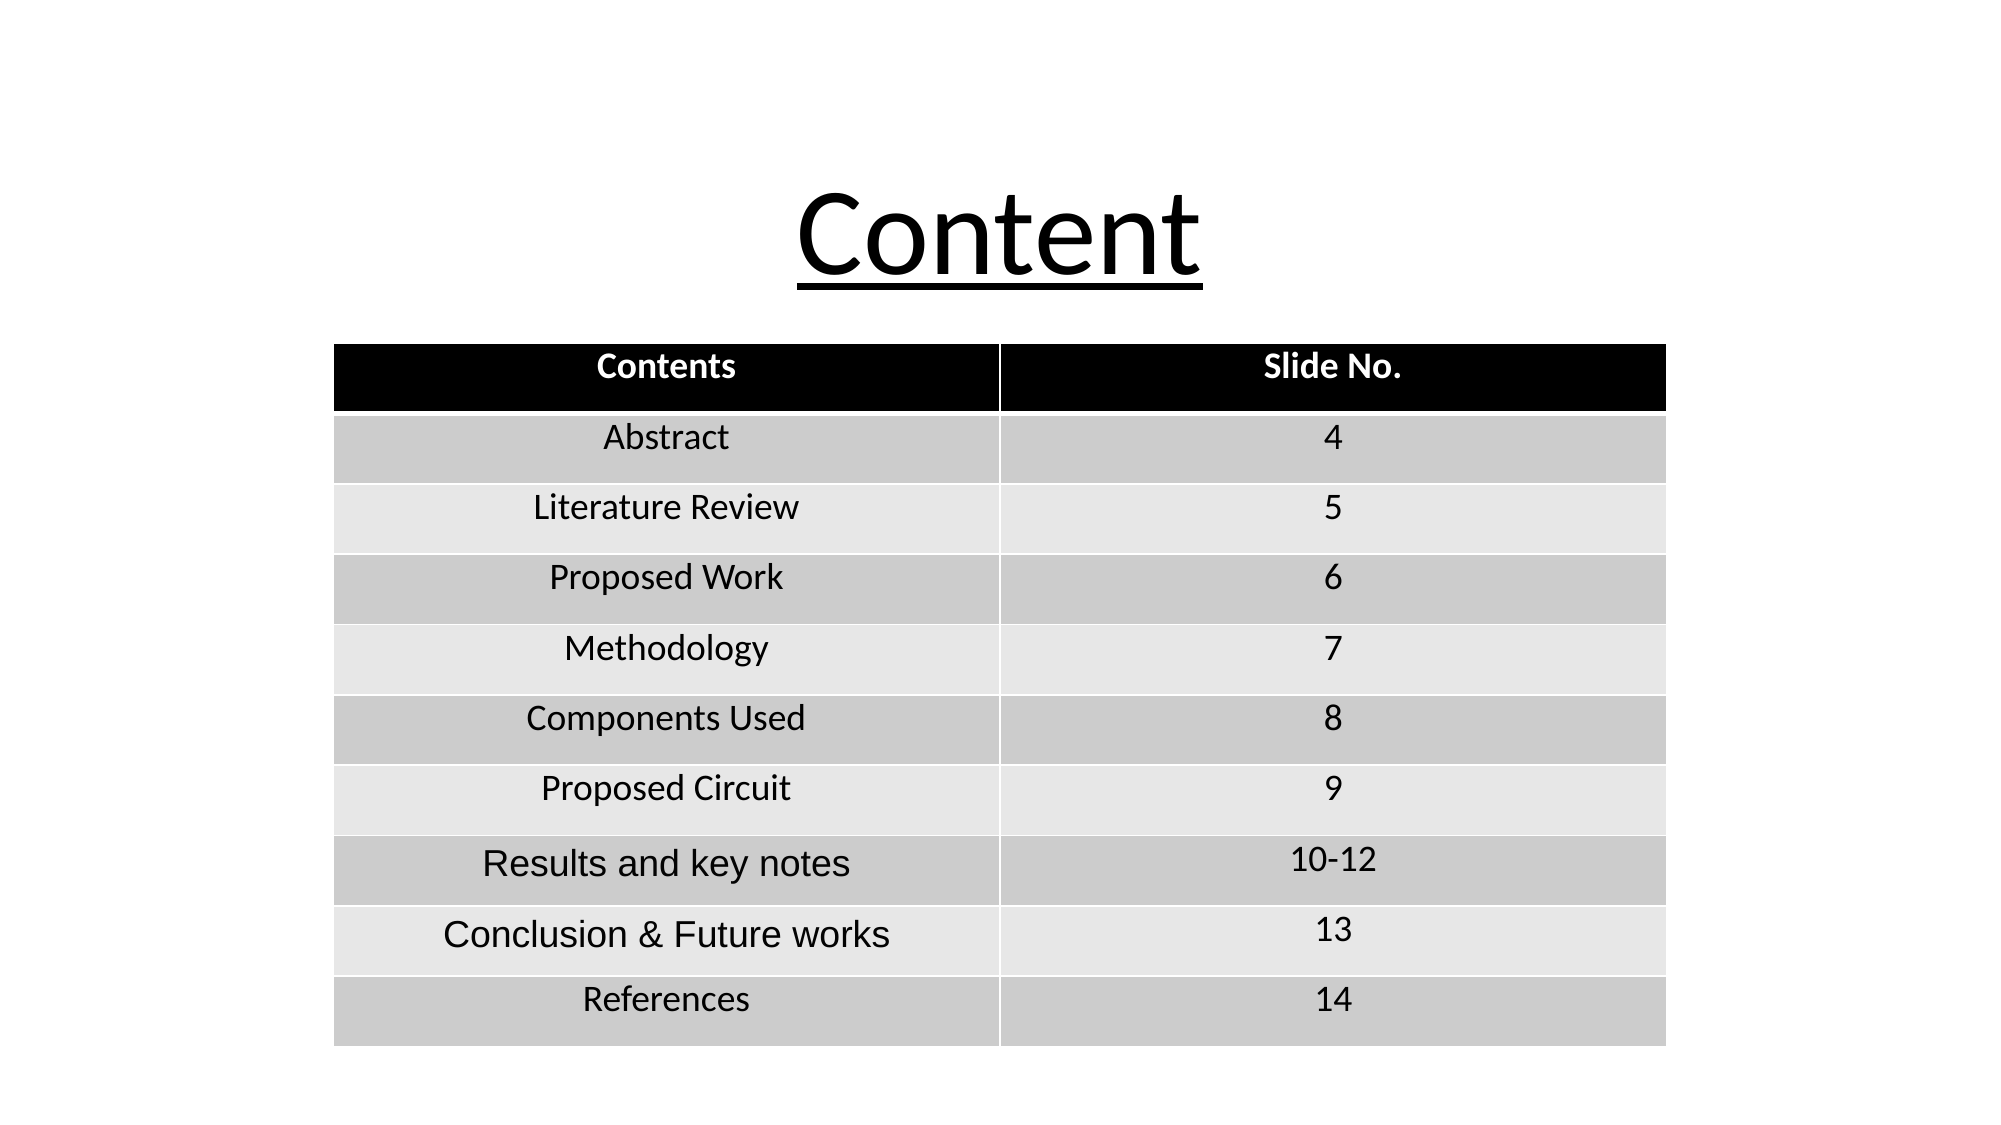

# Content
| Contents | Slide No. |
| --- | --- |
| Abstract | 4 |
| Literature Review | 5 |
| Proposed Work | 6 |
| Methodology | 7 |
| Components Used | 8 |
| Proposed Circuit | 9 |
| Results and key notes | 10-12 |
| Conclusion & Future works | 13 |
| References | 14 |